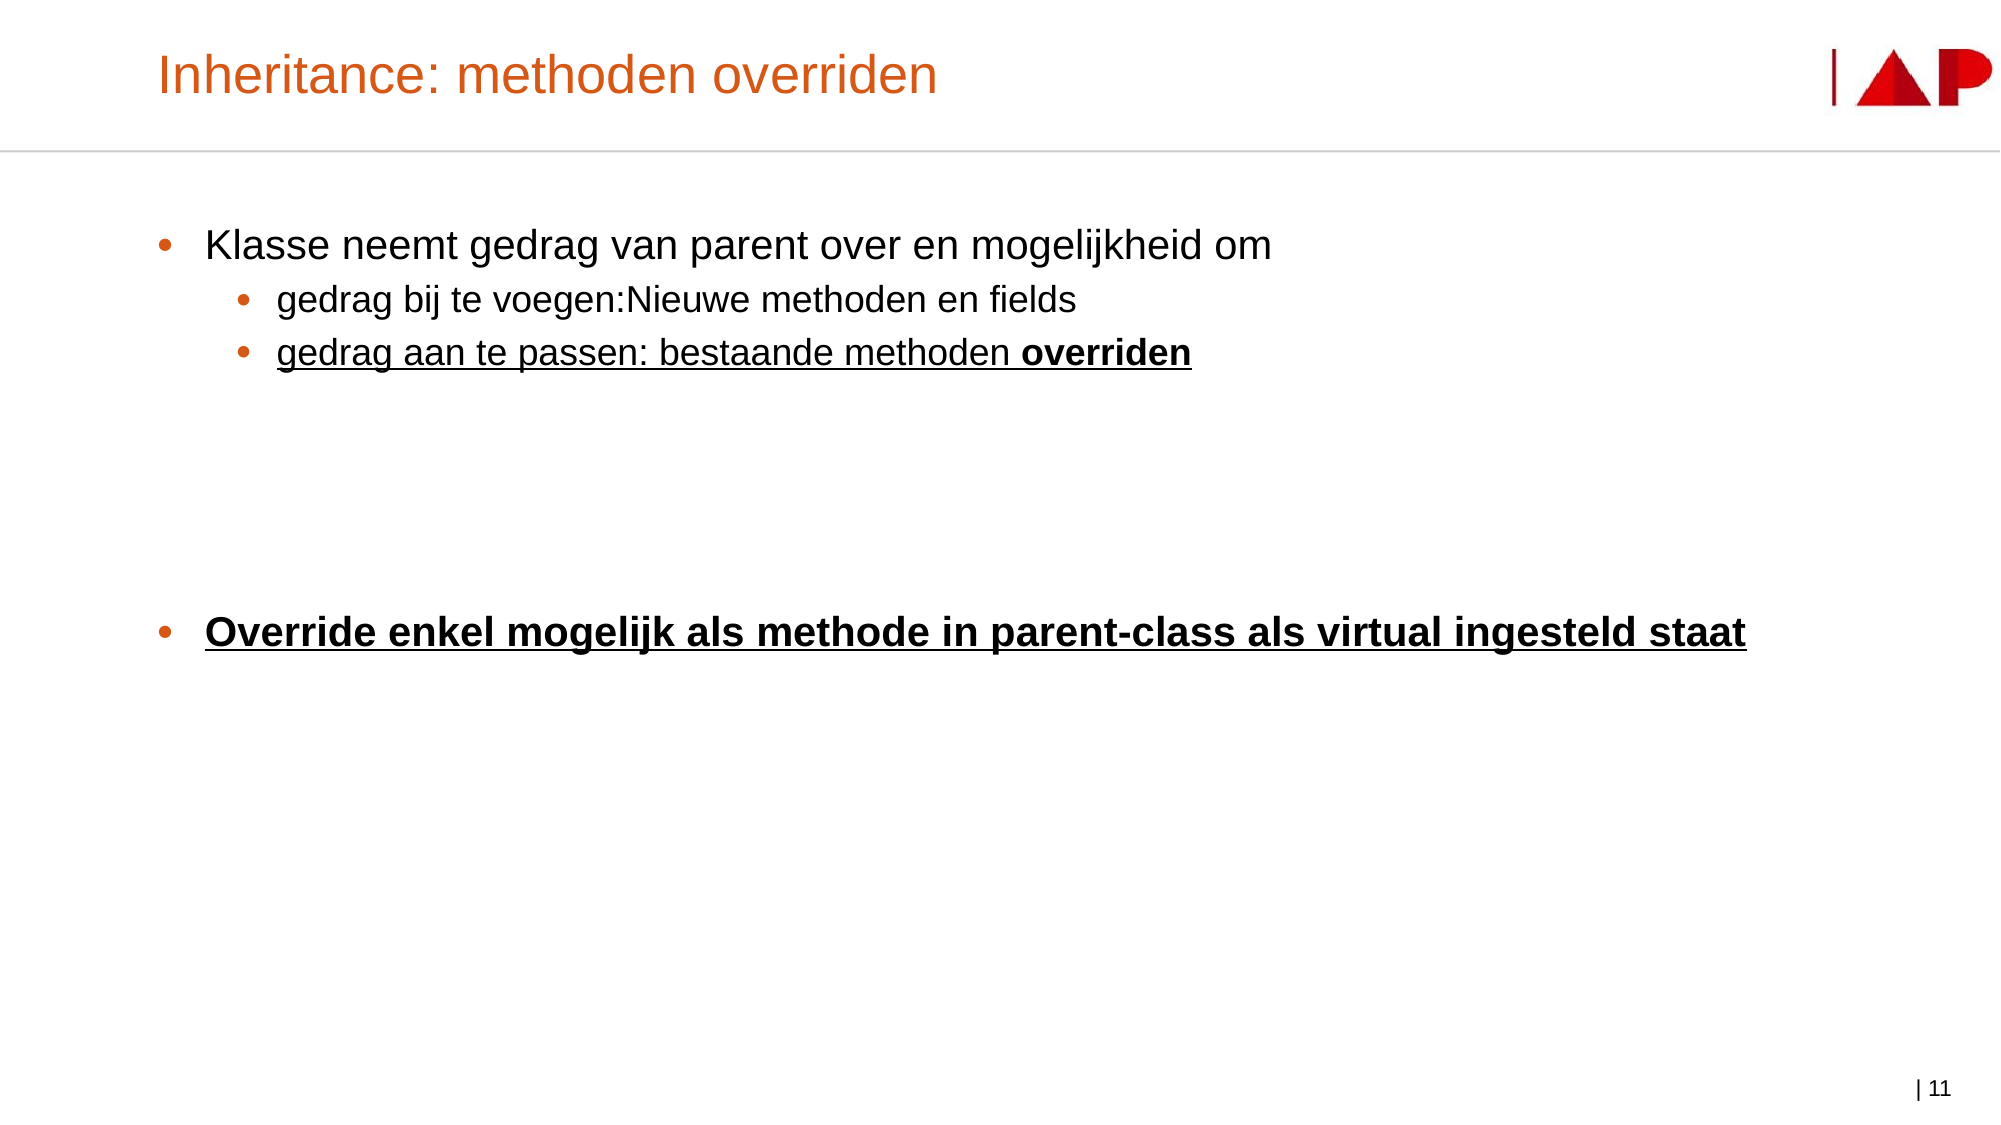

# Inheritance: methoden overriden
Klasse neemt gedrag van parent over en mogelijkheid om
gedrag bij te voegen:Nieuwe methoden en fields
gedrag aan te passen: bestaande methoden overriden

Override enkel mogelijk als methode in parent-class als virtual ingesteld staat
| 11